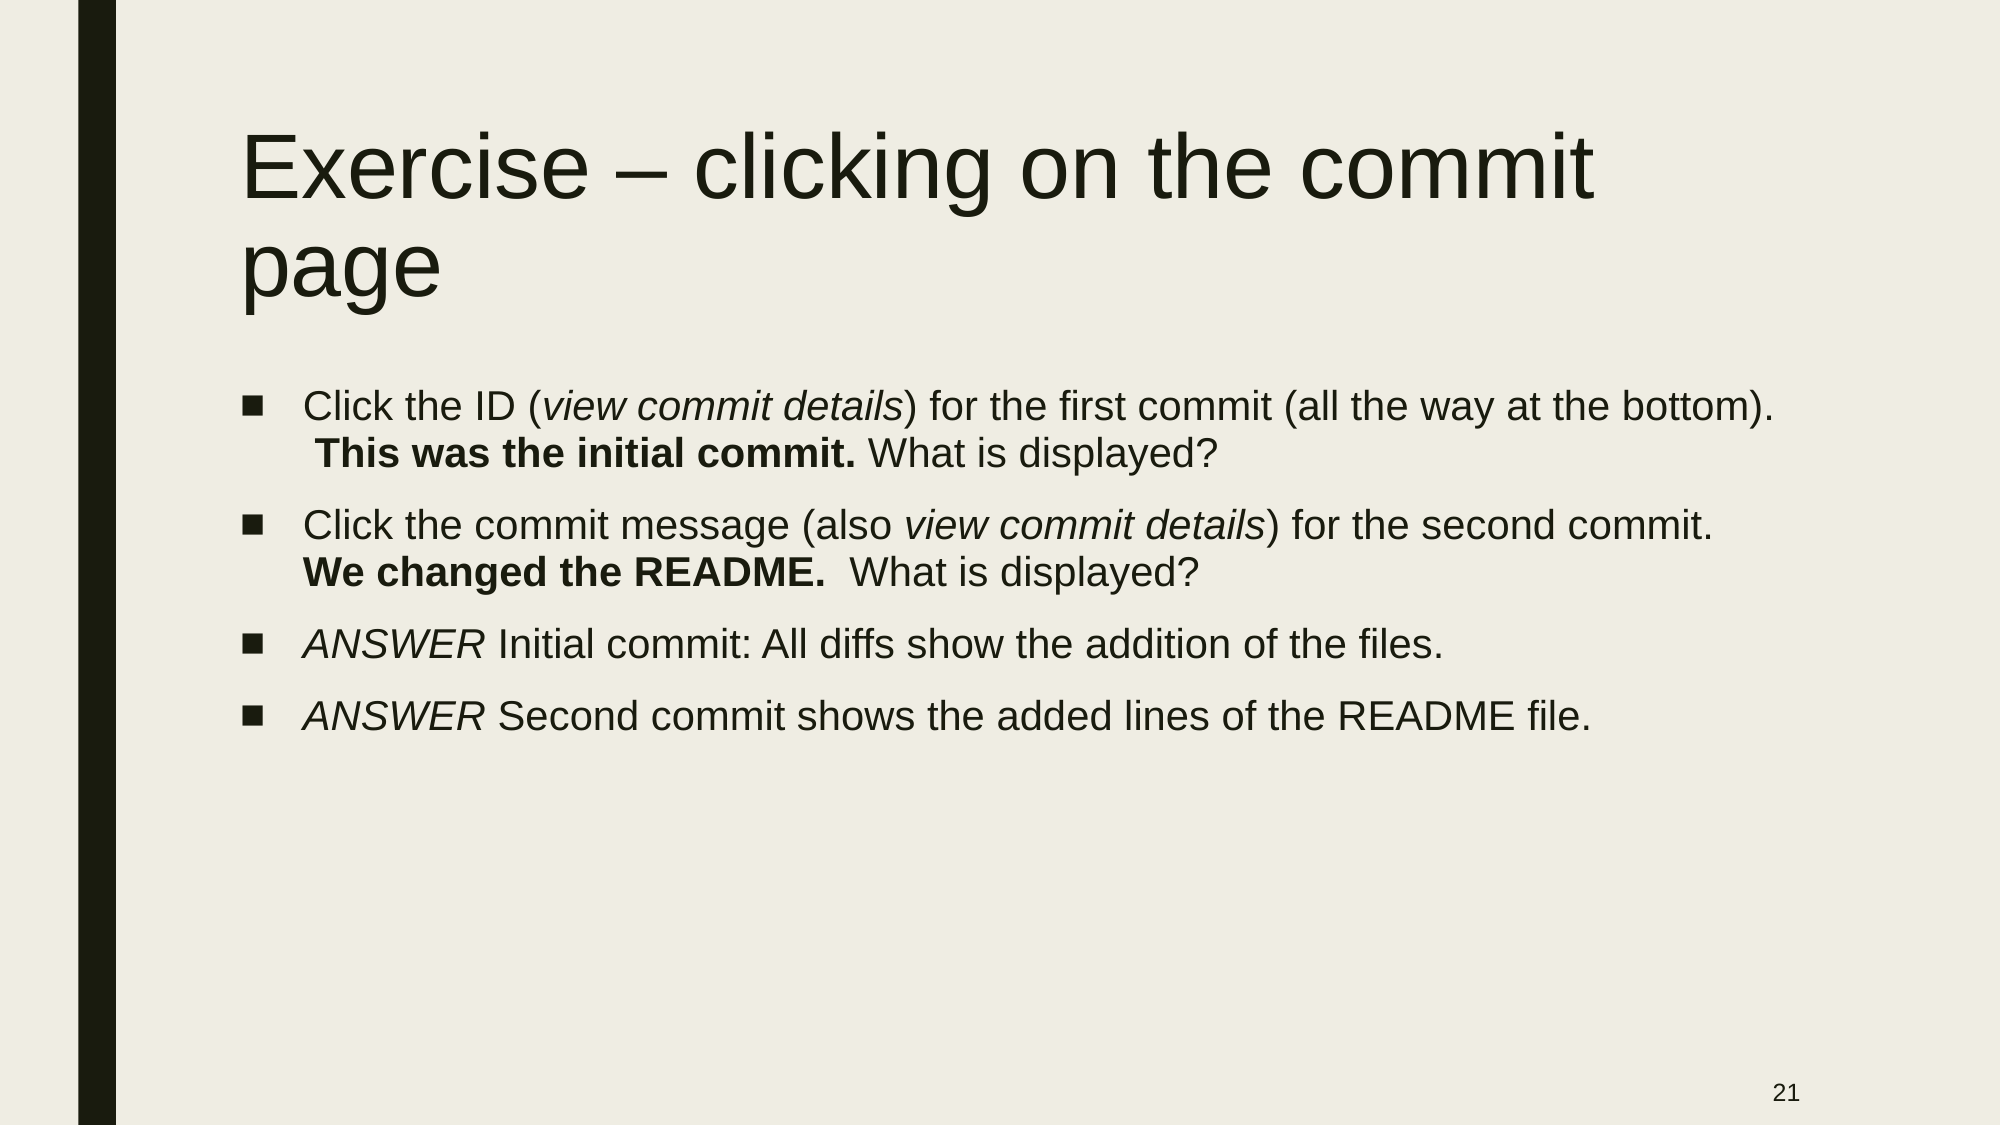

# Exercise – clicking on the commit page
Click the ID (view commit details) for the first commit (all the way at the bottom).  This was the initial commit. What is displayed?
Click the commit message (also view commit details) for the second commit. We changed the README.  What is displayed?
ANSWER Initial commit: All diffs show the addition of the files.
ANSWER Second commit shows the added lines of the README file.
21